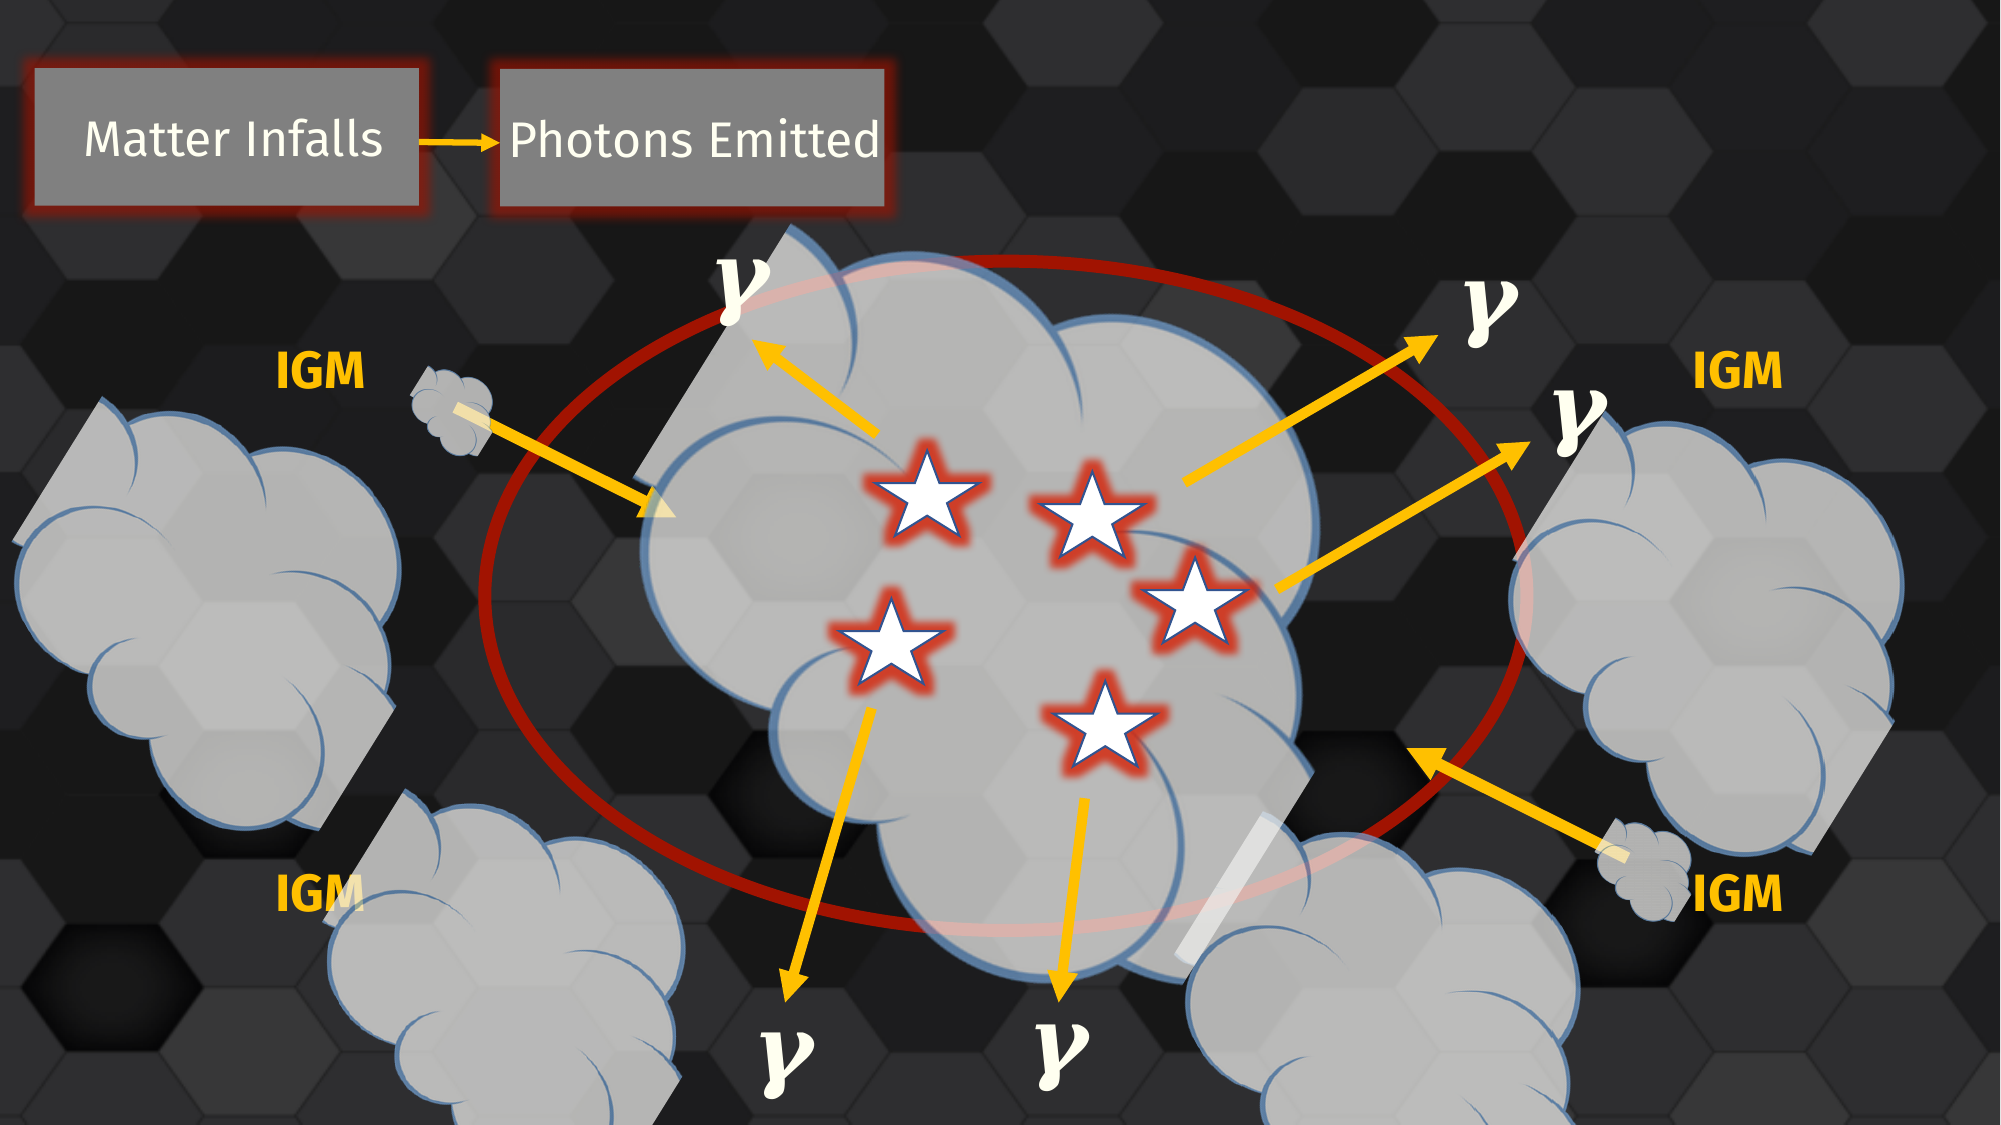

Matter Infalls
Photons Emitted

𝜸
𝜸

IGM
IGM
𝜸

IGM
IGM
𝜸
𝜸